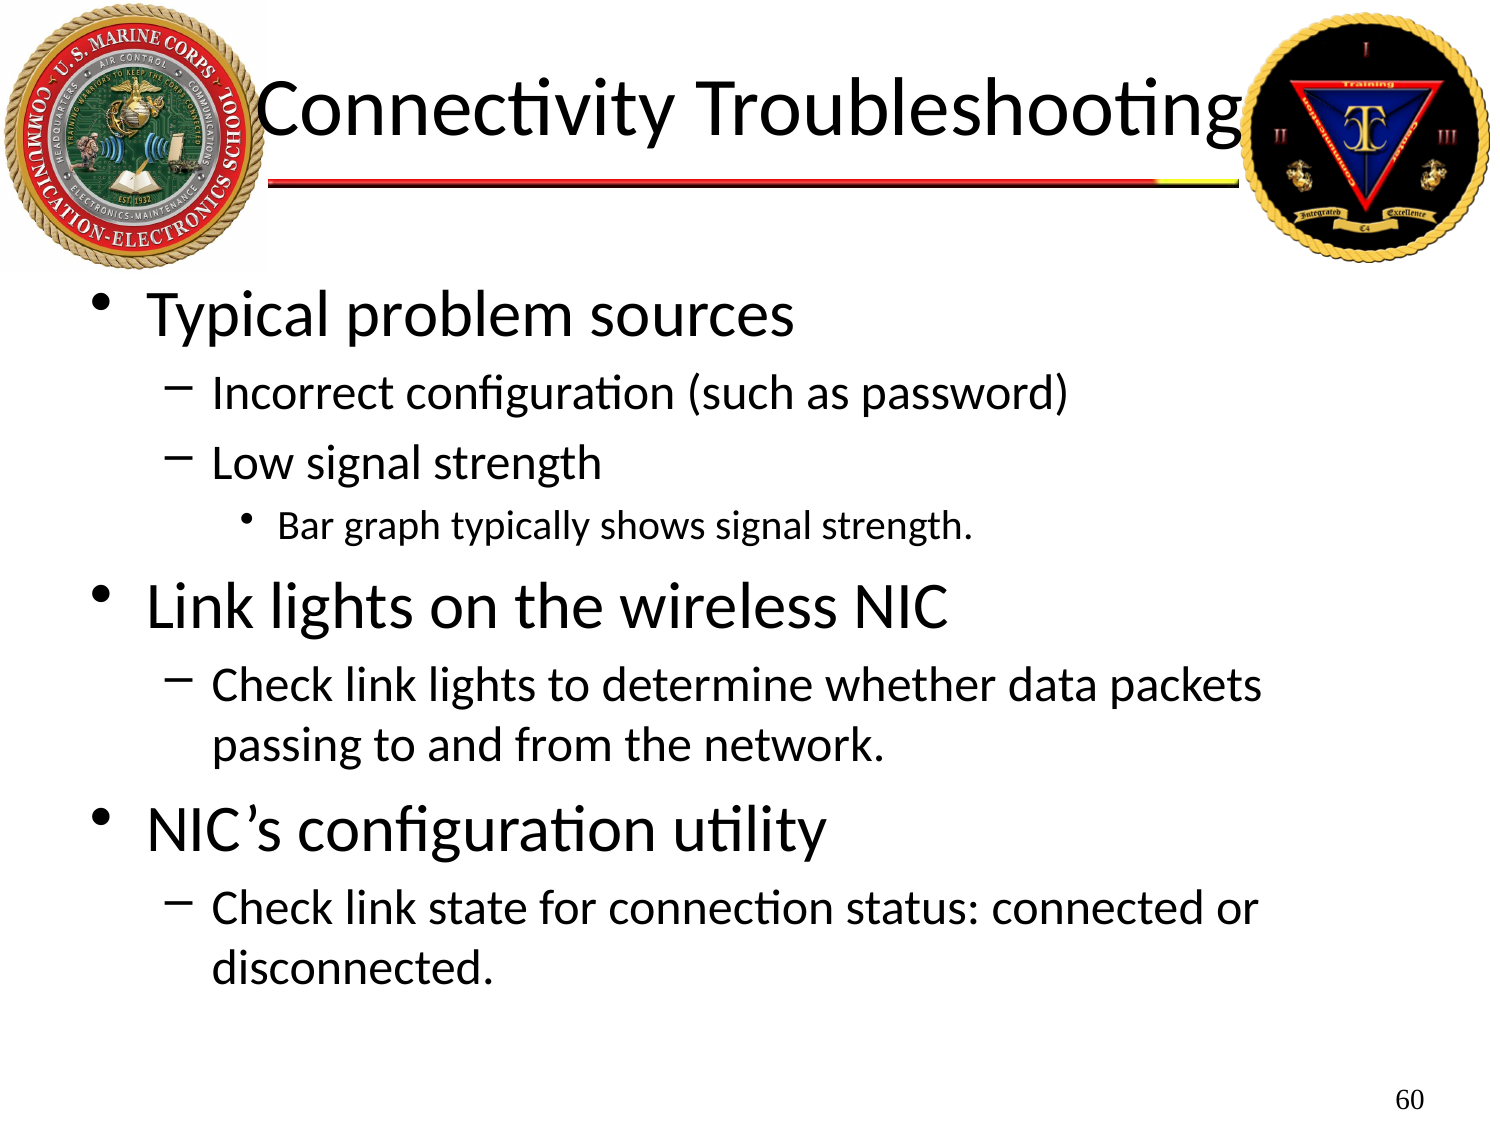

# Connectivity Troubleshooting
Typical problem sources
Incorrect configuration (such as password)
Low signal strength
Bar graph typically shows signal strength.
Link lights on the wireless NIC
Check link lights to determine whether data packets passing to and from the network.
NIC’s configuration utility
Check link state for connection status: connected or disconnected.